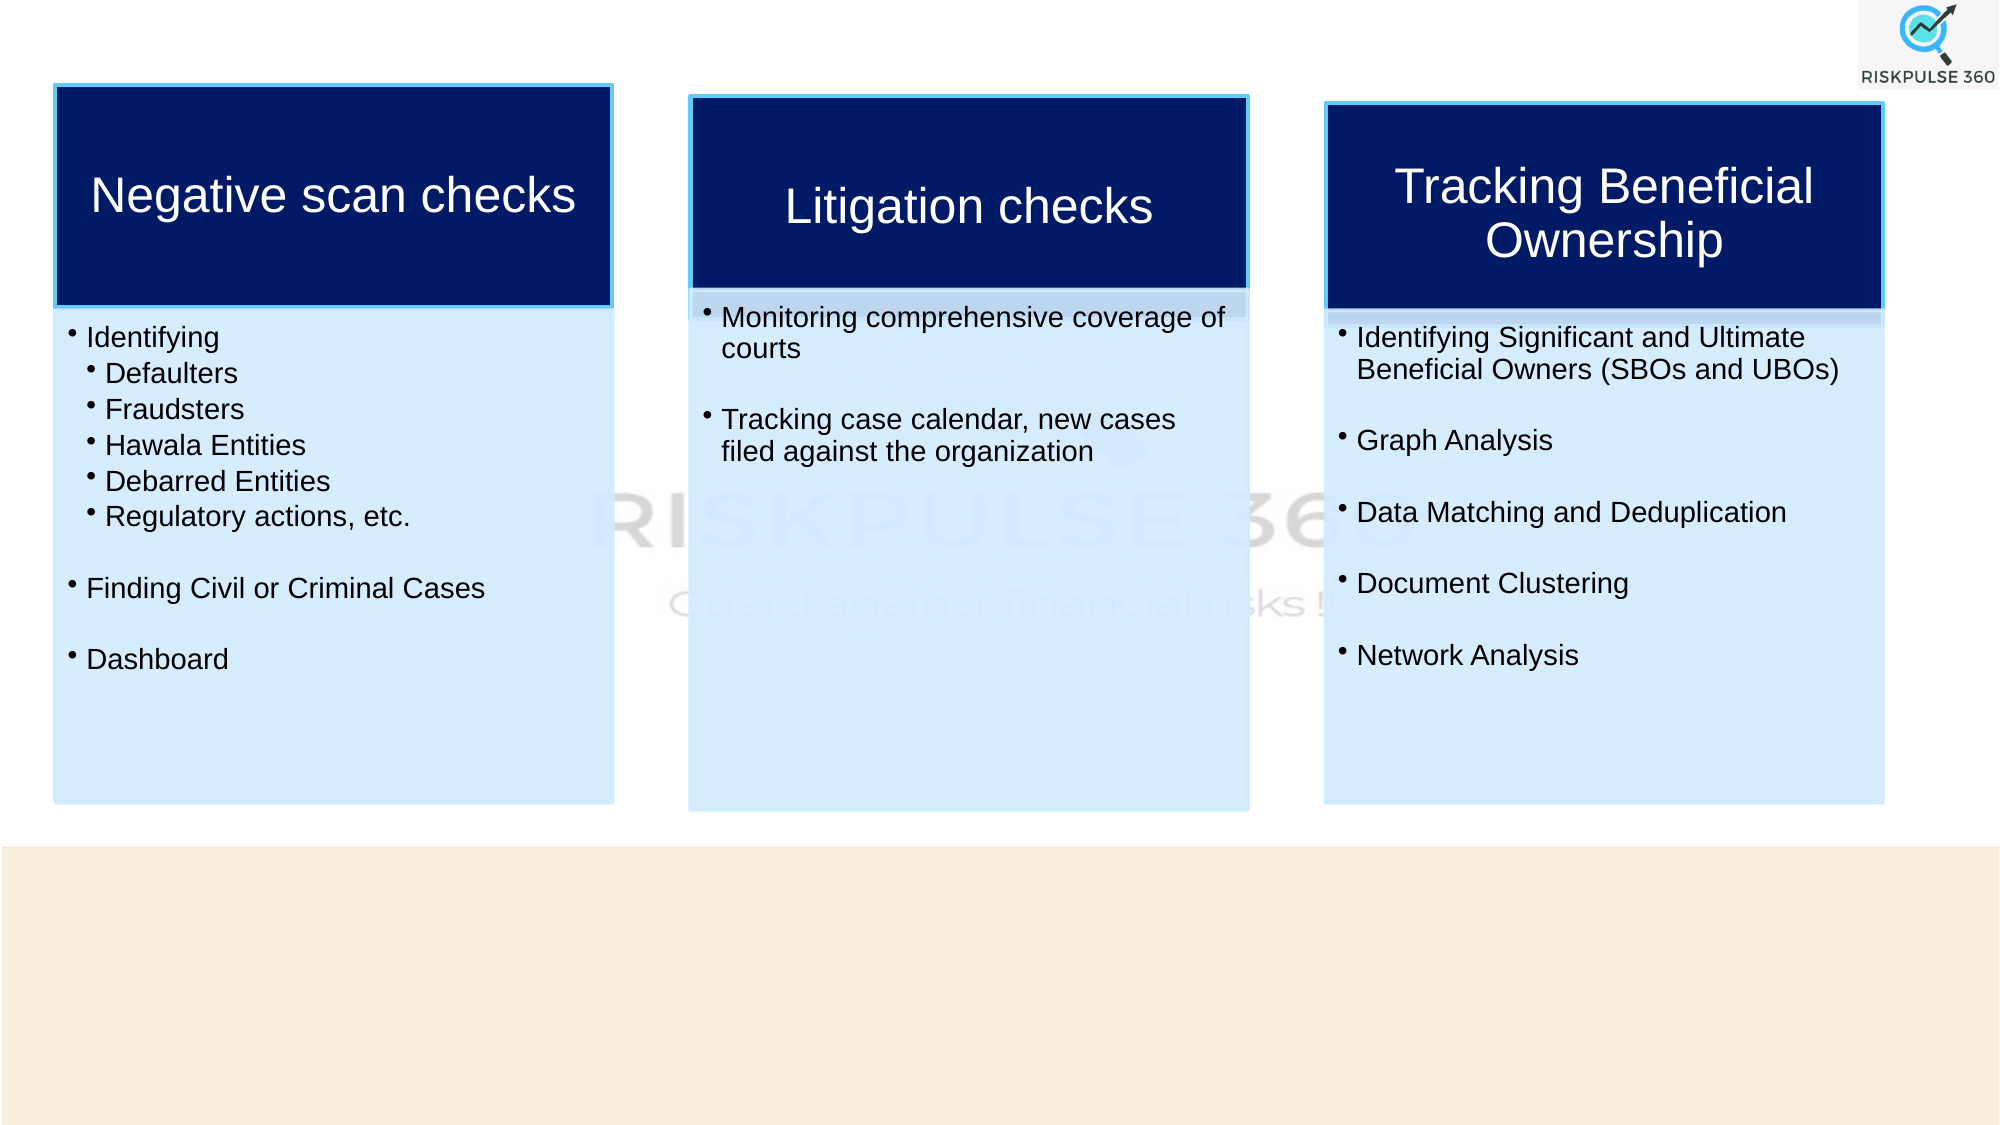

Negative scan checks
Identifying
Defaulters
Fraudsters
Hawala Entities
Debarred Entities
Regulatory actions, etc.

Finding Civil or Criminal Cases

Dashboard
Litigation checks
Monitoring comprehensive coverage of courts

Tracking case calendar, new cases filed against the organization
Tracking Beneficial Ownership
Identifying Significant and Ultimate Beneficial Owners (SBOs and UBOs)

Graph Analysis

Data Matching and Deduplication

Document Clustering

Network Analysis